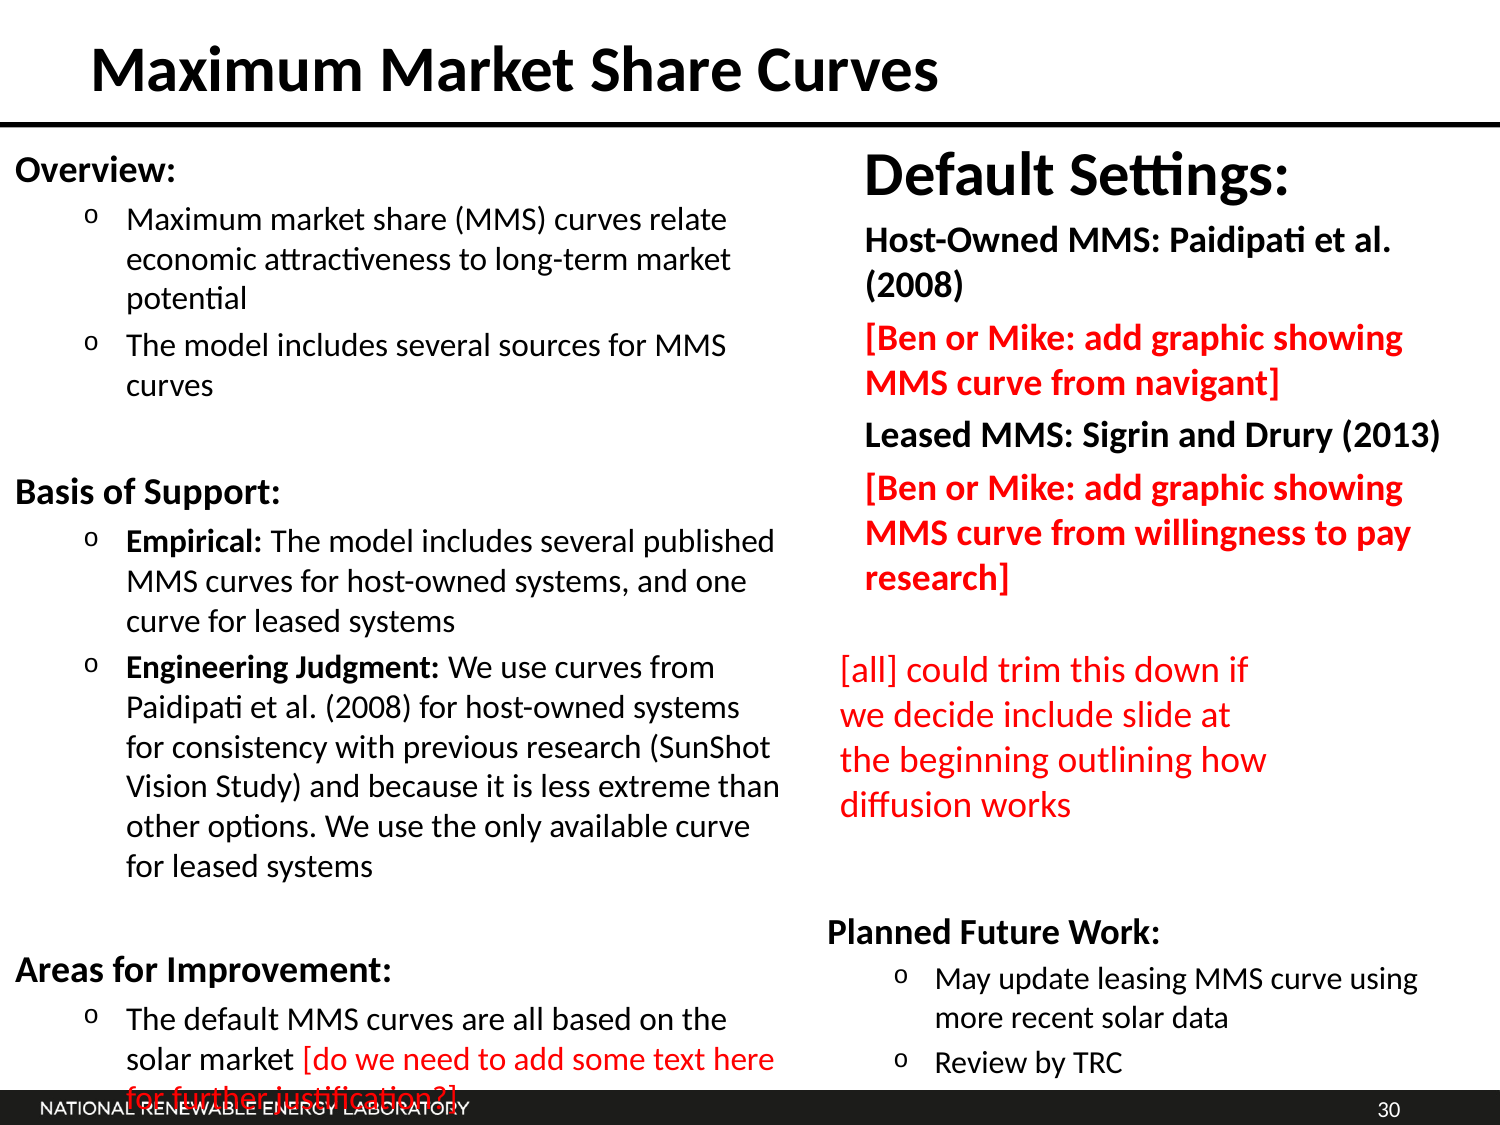

# Maximum Market Share Curves
Default Settings:
Host-Owned MMS: Paidipati et al. (2008)
[Ben or Mike: add graphic showing MMS curve from navigant]
Leased MMS: Sigrin and Drury (2013)
[Ben or Mike: add graphic showing MMS curve from willingness to pay research]

Overview:
Maximum market share (MMS) curves relate economic attractiveness to long-term market potential
The model includes several sources for MMS curves

Basis of Support:
Empirical: The model includes several published MMS curves for host-owned systems, and one curve for leased systems
Engineering Judgment: We use curves from Paidipati et al. (2008) for host-owned systems for consistency with previous research (SunShot Vision Study) and because it is less extreme than other options. We use the only available curve for leased systems

Areas for Improvement:
The default MMS curves are all based on the solar market [do we need to add some text here for further justification?]

[all] could trim this down if we decide include slide at the beginning outlining how diffusion works

Planned Future Work:
May update leasing MMS curve using more recent solar data
Review by TRC